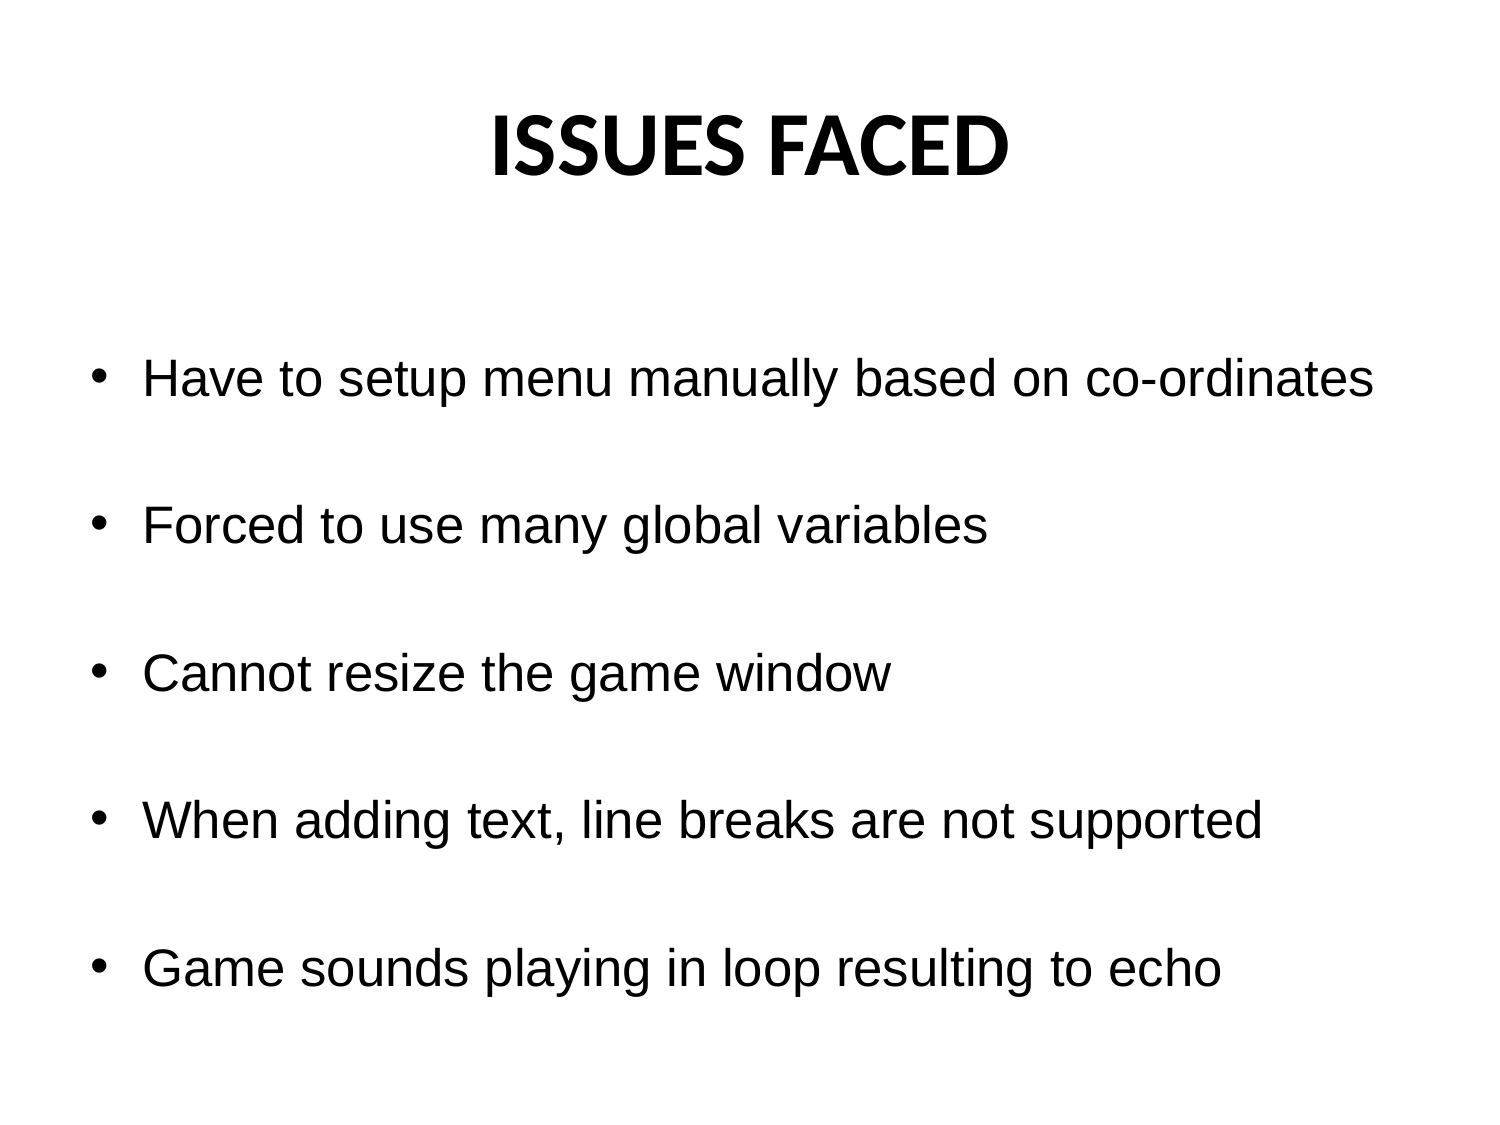

# ISSUES FACED

Have to setup menu manually based on co-ordinates

Forced to use many global variables

Cannot resize the game window

When adding text, line breaks are not supported

Game sounds playing in loop resulting to echo